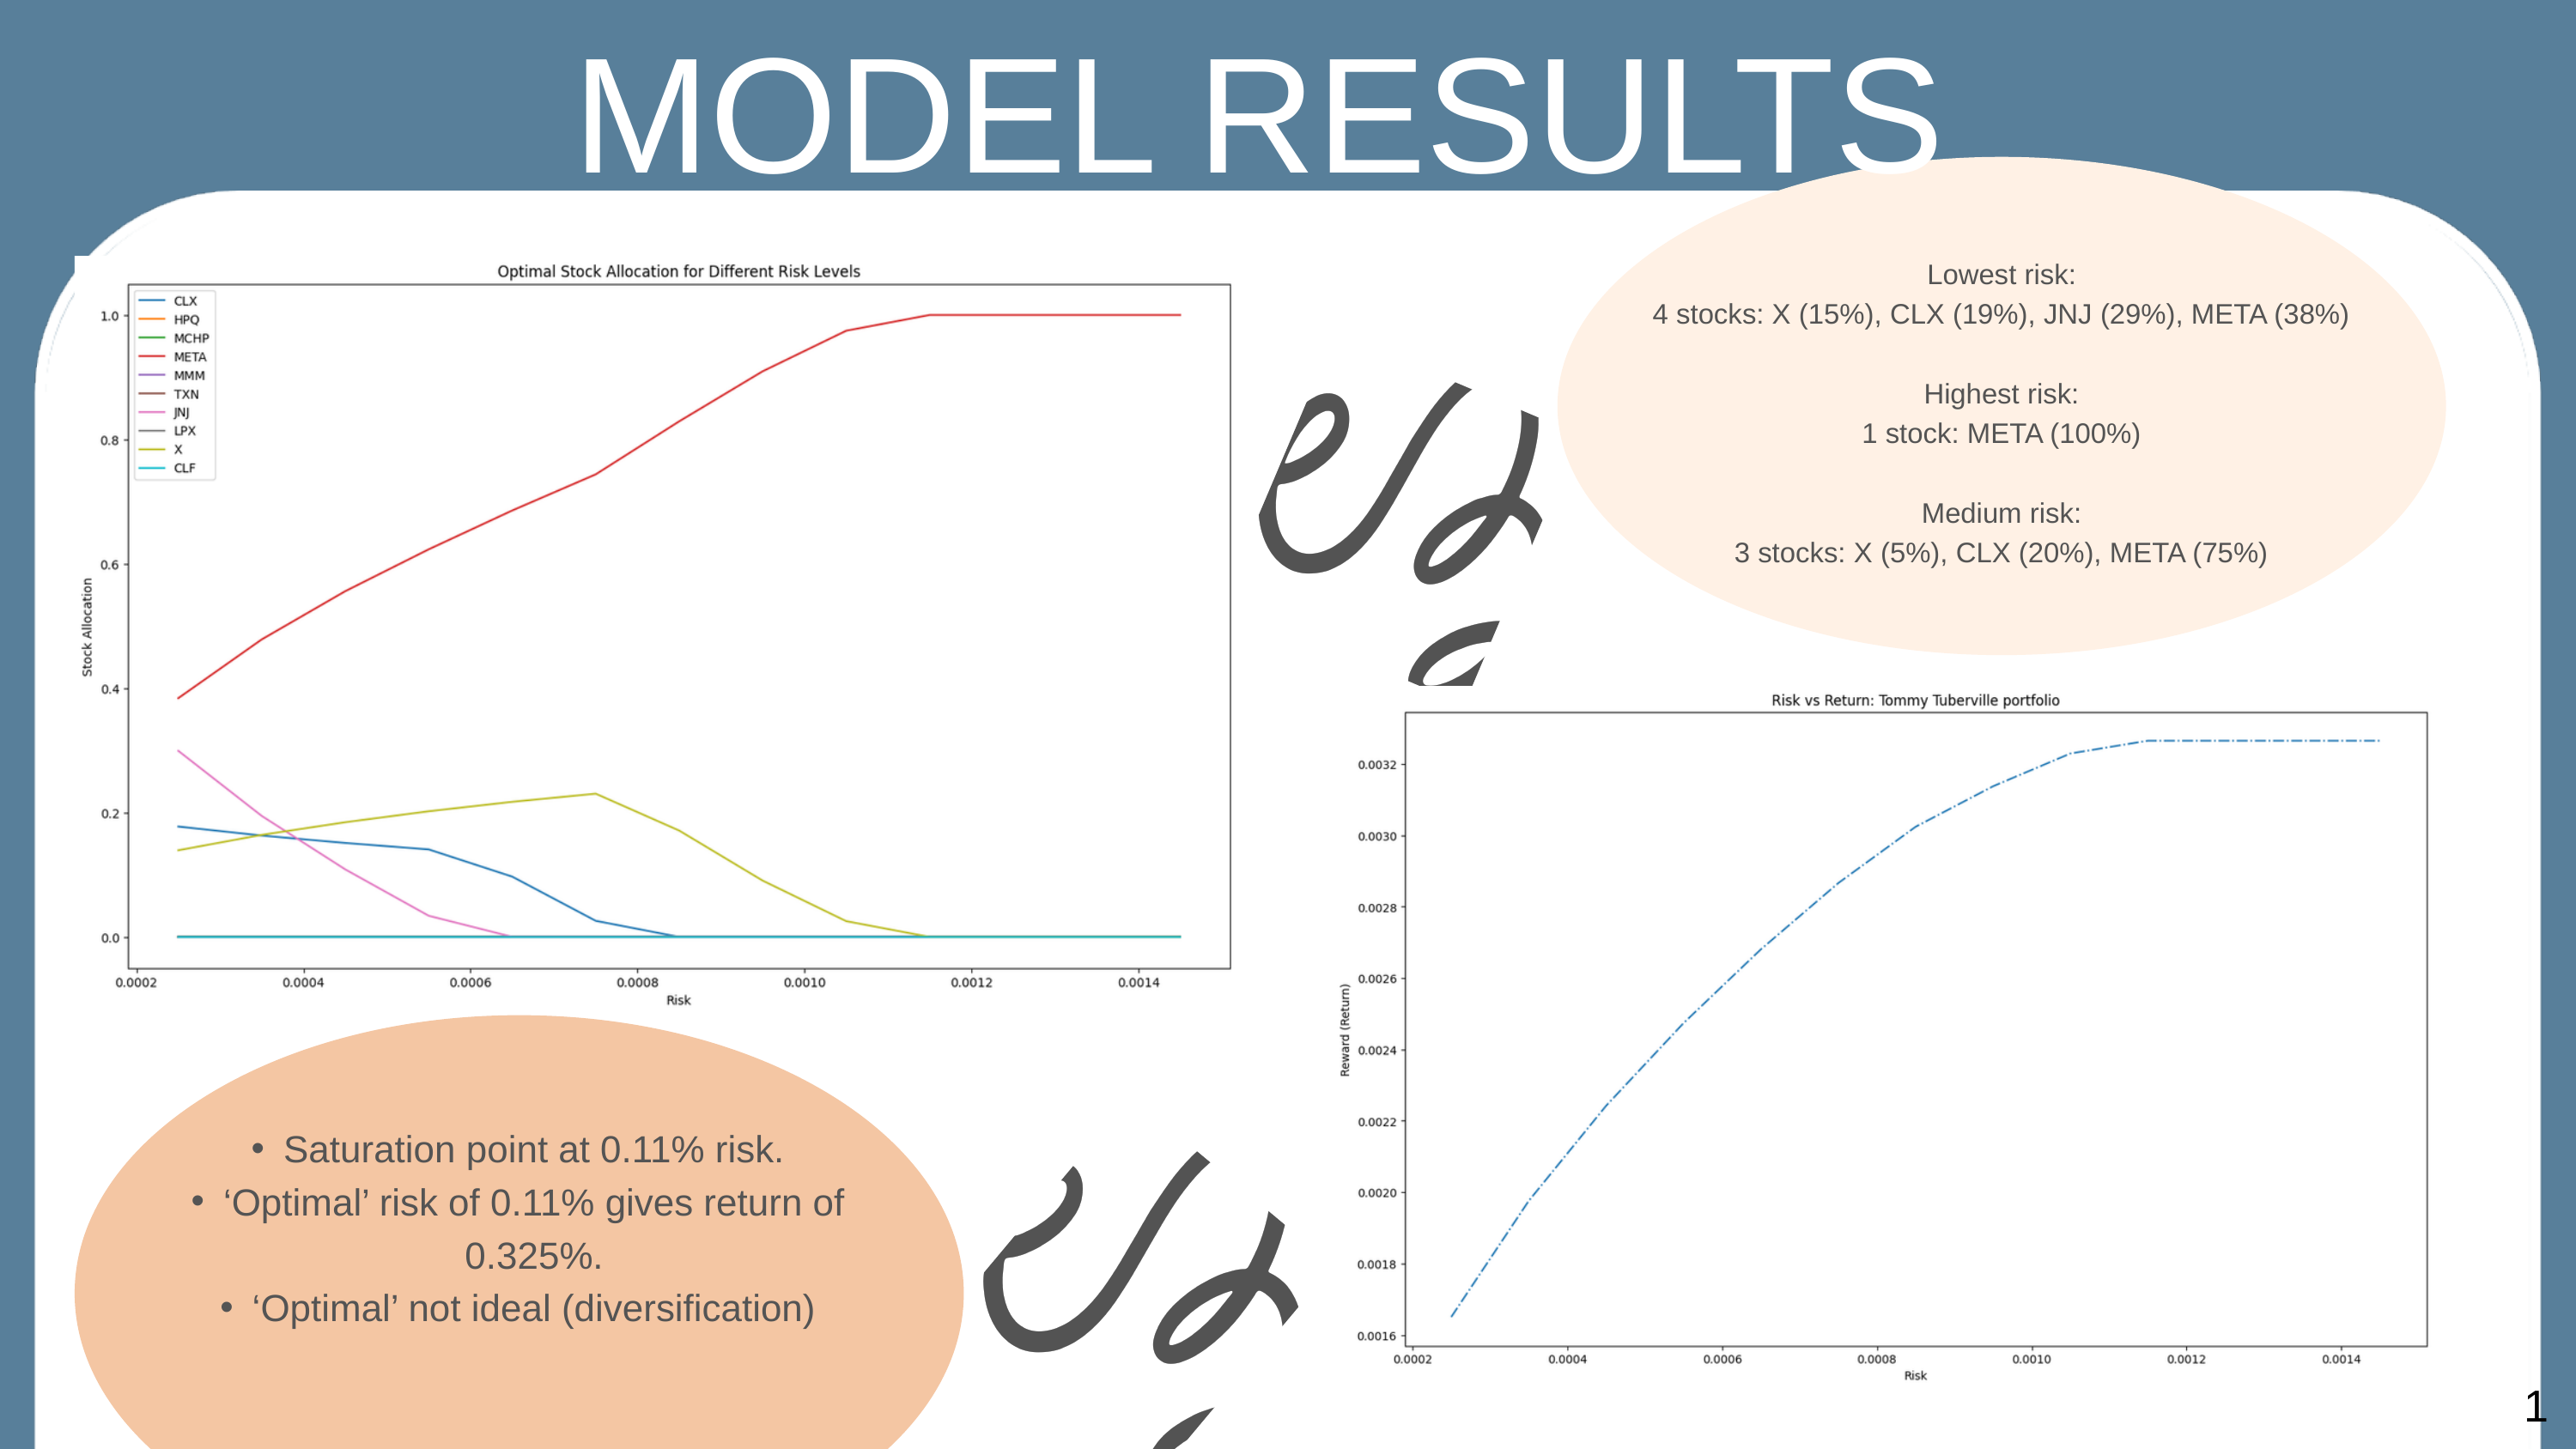

MODEL RESULTS

Lowest risk:
4 stocks: X (15%), CLX (19%), JNJ (29%), META (38%)

Highest risk:
1 stock: META (100%)

Medium risk:
3 stocks: X (5%), CLX (20%), META (75%)

Saturation point at 0.11% risk.
‘Optimal’ risk of 0.11% gives return of 0.325%.
‘Optimal’ not ideal (diversification)

12